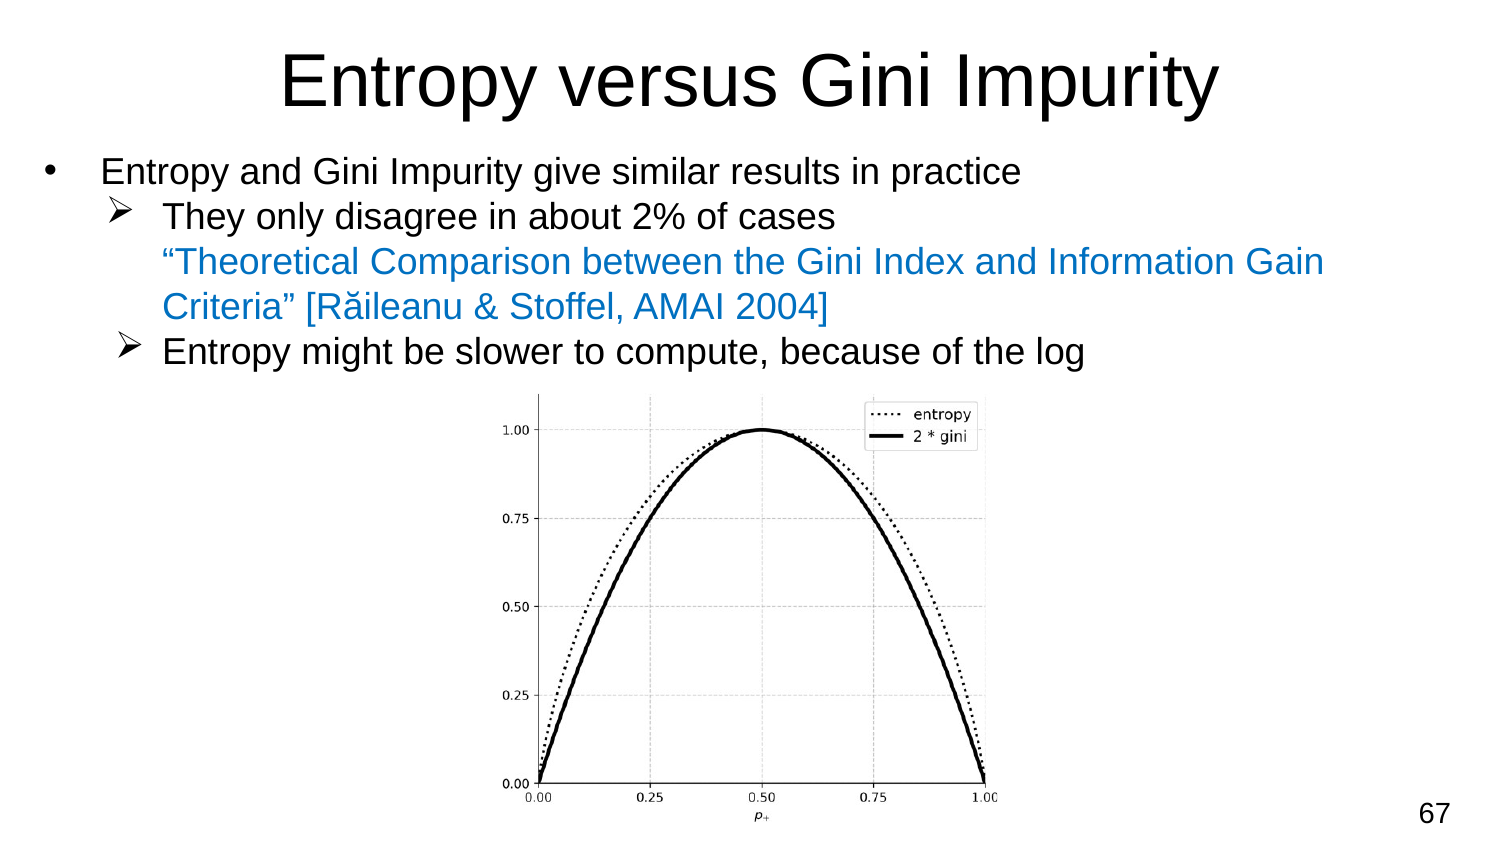

Entropy versus Gini Impurity
Entropy and Gini Impurity give similar results in practice
They only disagree in about 2% of cases
“Theoretical Comparison between the Gini Index and Information Gain Criteria” [Răileanu & Stoffel, AMAI 2004]
Entropy might be slower to compute, because of the log

67